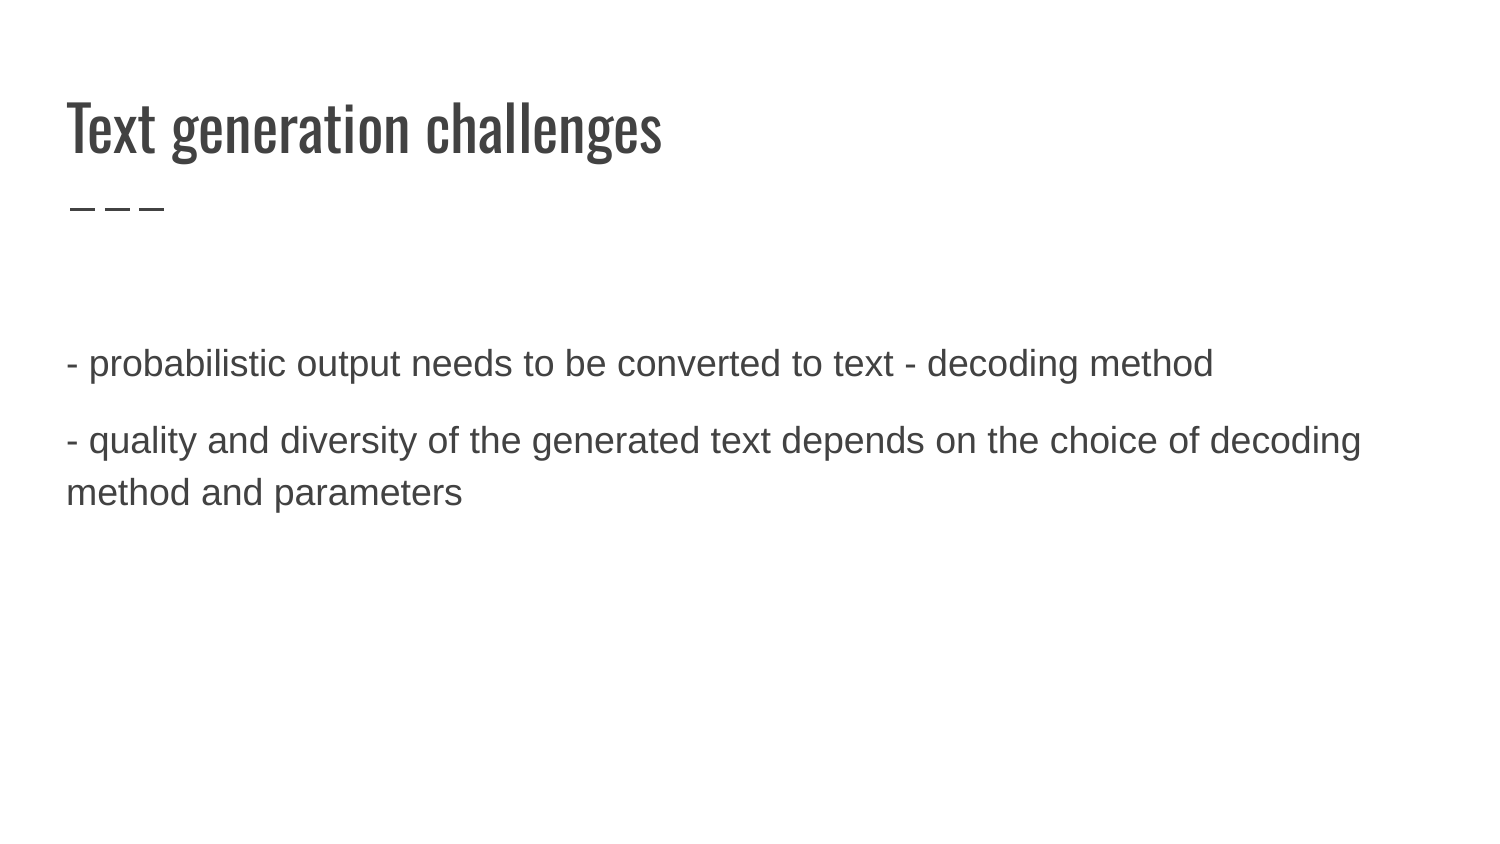

# Text generation challenges

- probabilistic output needs to be converted to text - decoding method
- quality and diversity of the generated text depends on the choice of decoding method and parameters